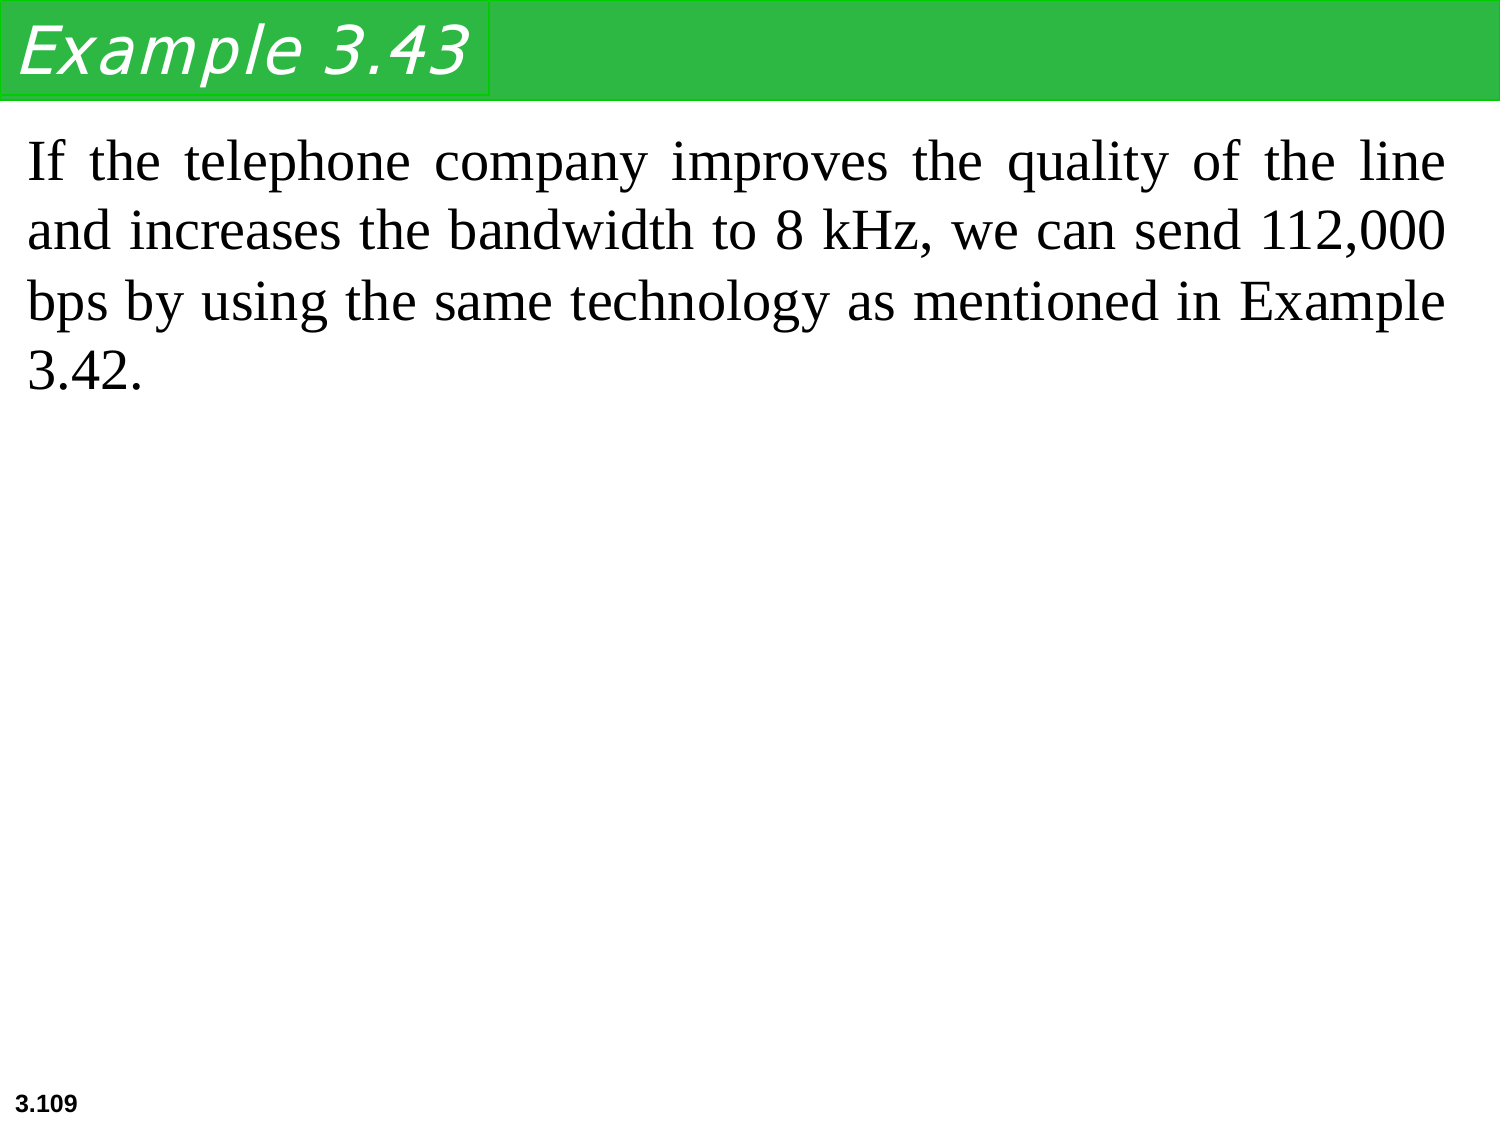

Example 3.43
If the telephone company improves the quality of the line and increases the bandwidth to 8 kHz, we can send 112,000 bps by using the same technology as mentioned in Example 3.42.
3.109